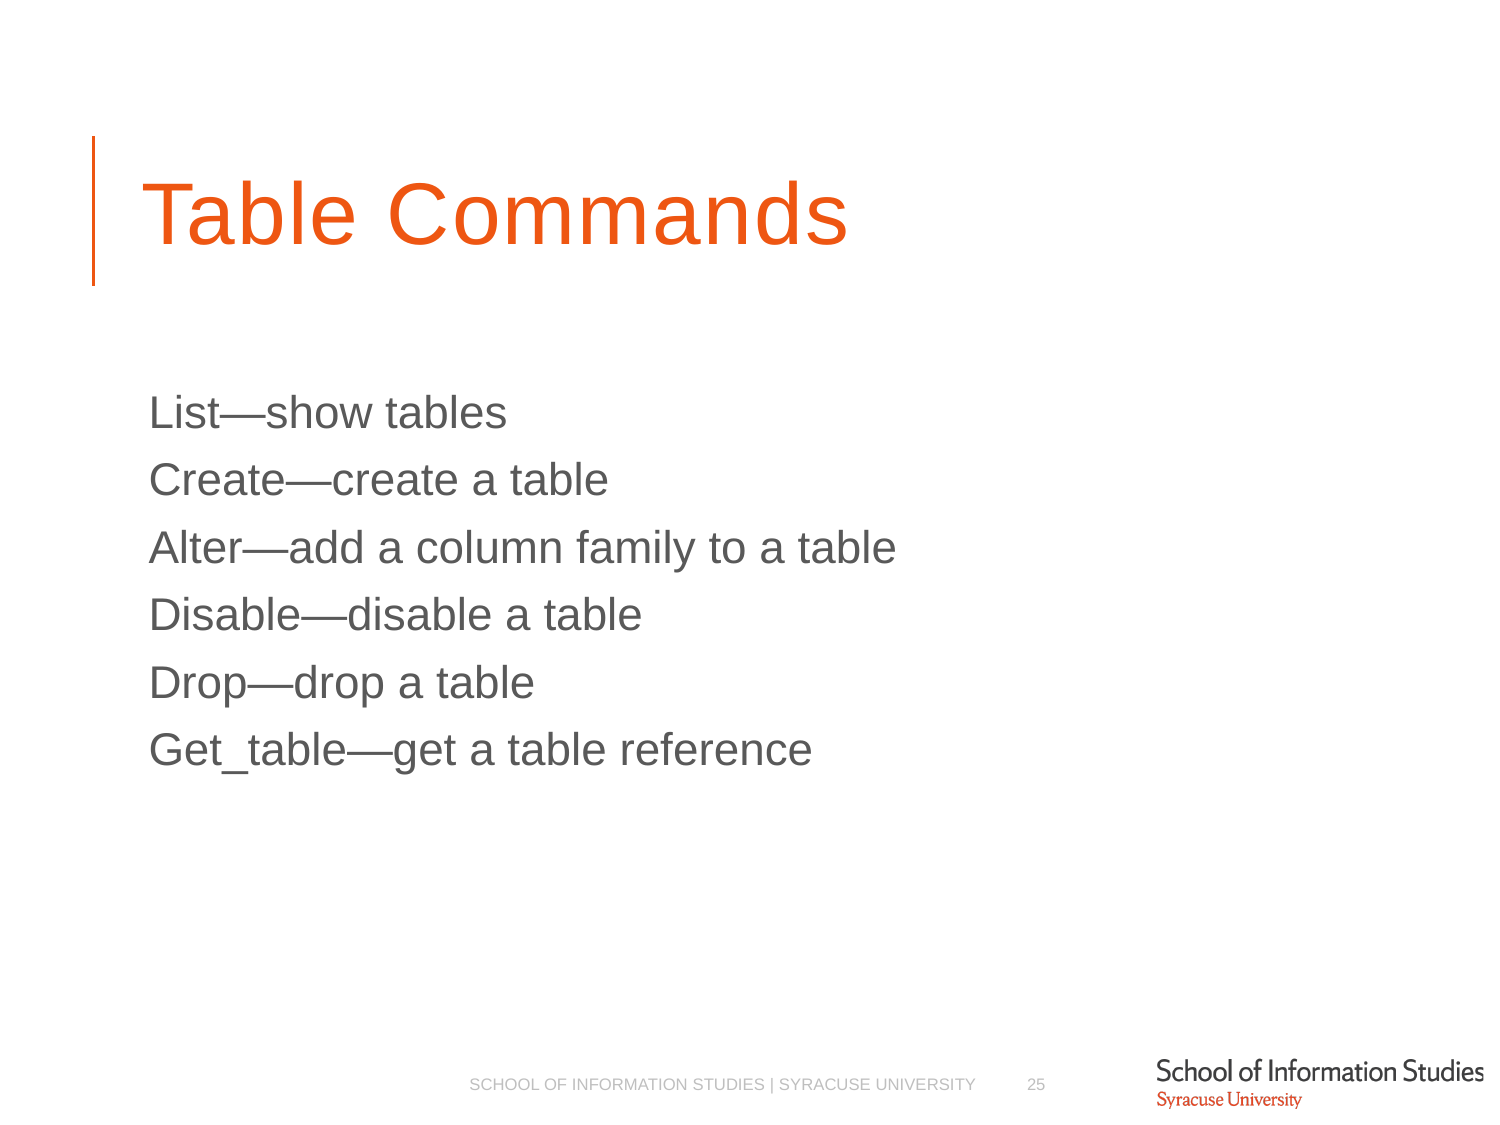

# Table Commands
List—show tables
Create—create a table
Alter—add a column family to a table
Disable—disable a table
Drop—drop a table
Get_table—get a table reference
School of Information Studies | Syracuse University
25